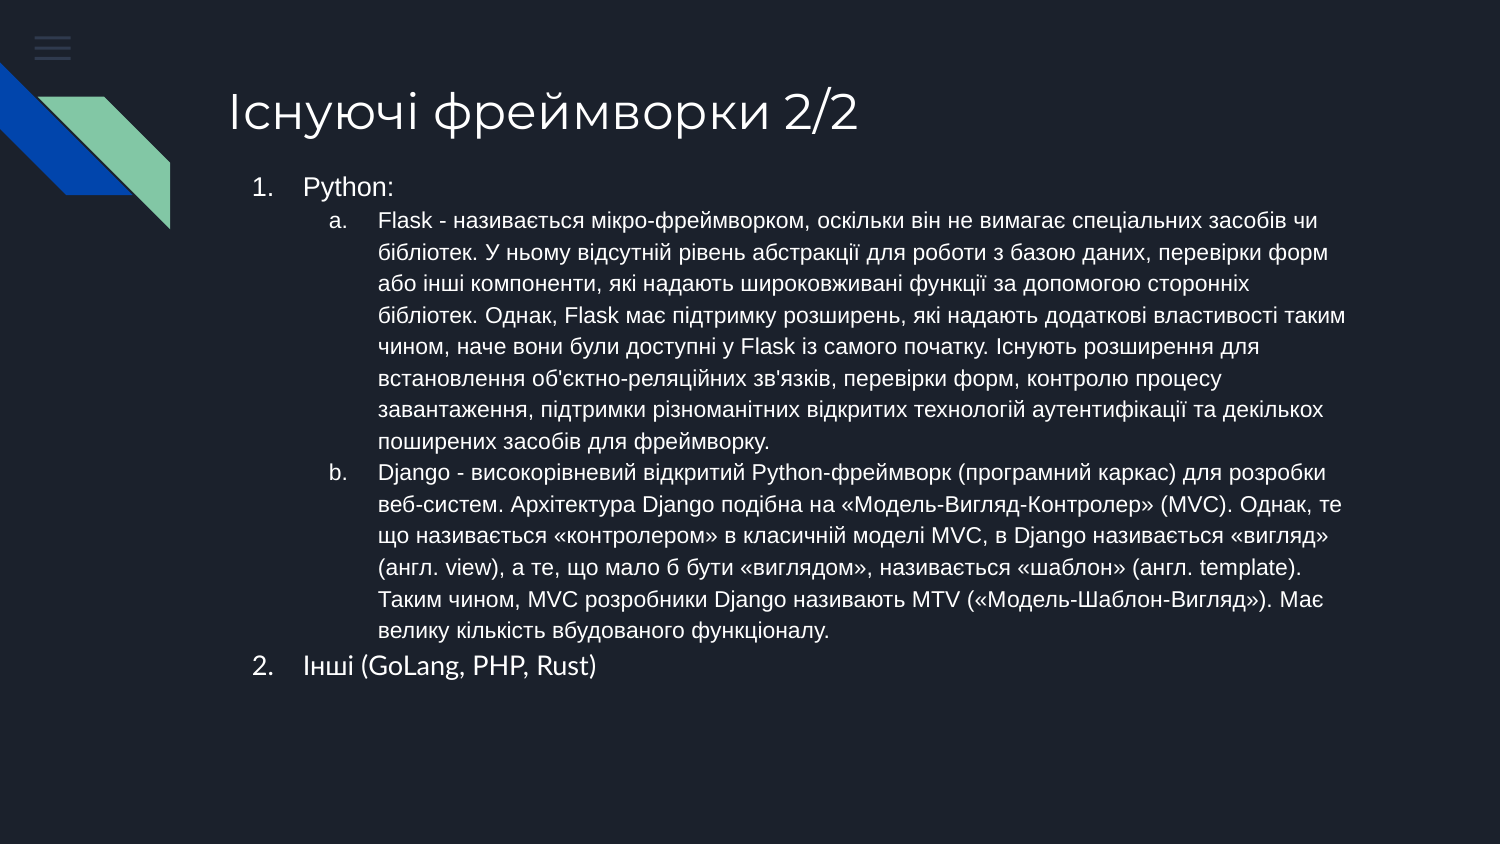

# Існуючі фреймворки 2/2
Python:
Flask - називається мікро-фреймворком, оскільки він не вимагає спеціальних засобів чи бібліотек. У ньому відсутній рівень абстракції для роботи з базою даних, перевірки форм або інші компоненти, які надають широковживані функції за допомогою сторонніх бібліотек. Однак, Flask має підтримку розширень, які надають додаткові властивості таким чином, наче вони були доступні у Flask із самого початку. Існують розширення для встановлення об'єктно-реляційних зв'язків, перевірки форм, контролю процесу завантаження, підтримки різноманітних відкритих технологій аутентифікації та декількох поширених засобів для фреймворку.
Django - високорівневий відкритий Python-фреймворк (програмний каркас) для розробки веб-систем. Архітектура Django подібна на «Модель-Вигляд-Контролер» (MVC). Однак, те що називається «контролером» в класичній моделі MVC, в Django називається «вигляд» (англ. view), а те, що мало б бути «виглядом», називається «шаблон» (англ. template). Таким чином, MVC розробники Django називають MTV («Модель-Шаблон-Вигляд»). Має велику кількість вбудованого функціоналу.
Інші (GoLang, PHP, Rust)